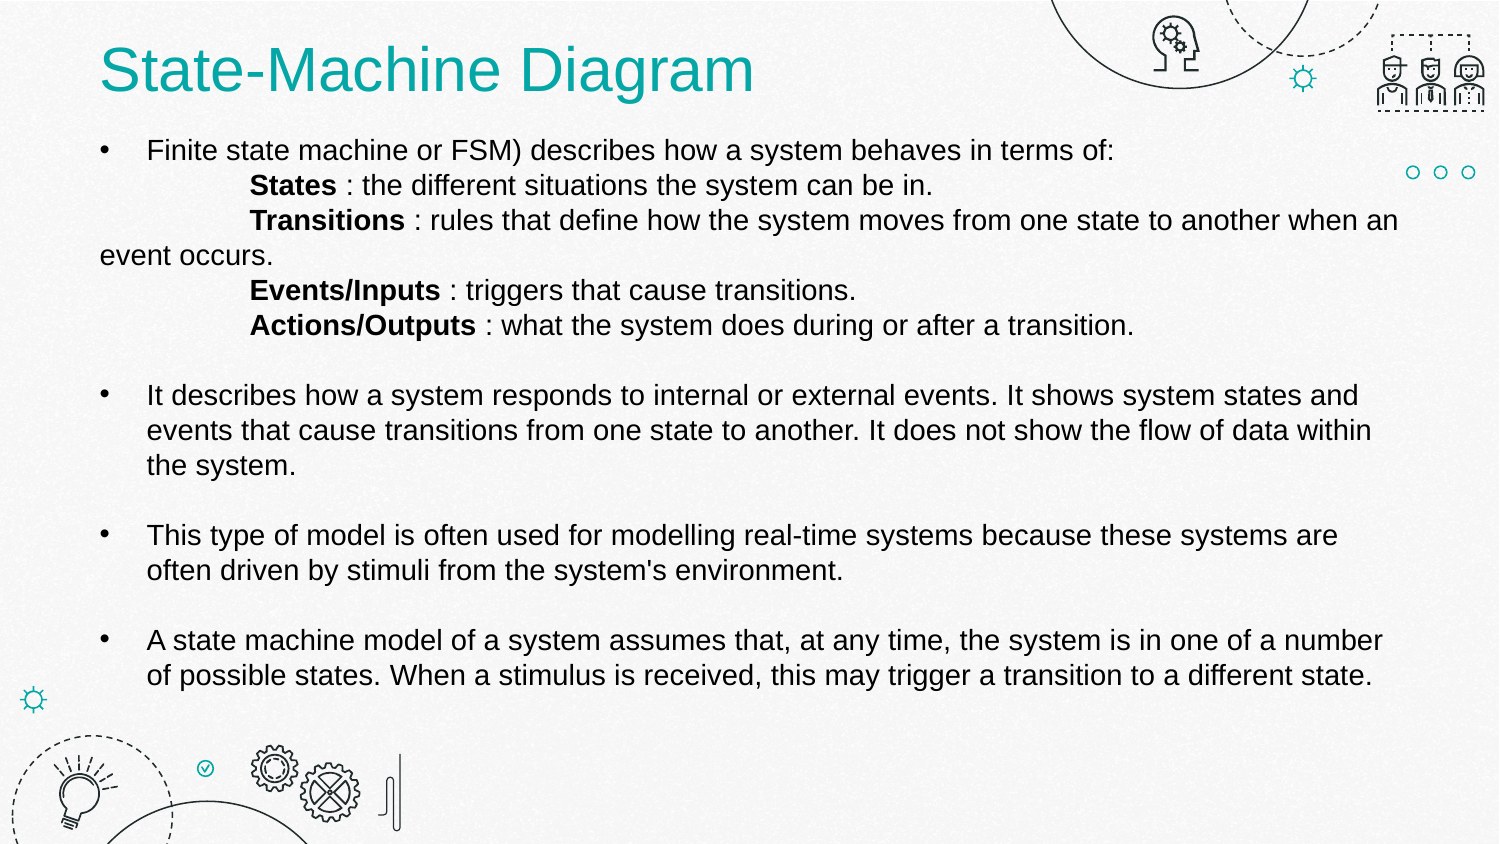

# State-Machine Diagram

Finite state machine or FSM) describes how a system behaves in terms of:
	States : the different situations the system can be in.
	Transitions : rules that define how the system moves from one state to another when an event occurs.
	Events/Inputs : triggers that cause transitions.
	Actions/Outputs : what the system does during or after a transition.

It describes how a system responds to internal or external events. It shows system states and events that cause transitions from one state to another. It does not show the flow of data within the system.

This type of model is often used for modelling real-time systems because these systems are often driven by stimuli from the system's environment.

A state machine model of a system assumes that, at any time, the system is in one of a number of possible states. When a stimulus is received, this may trigger a transition to a different state.